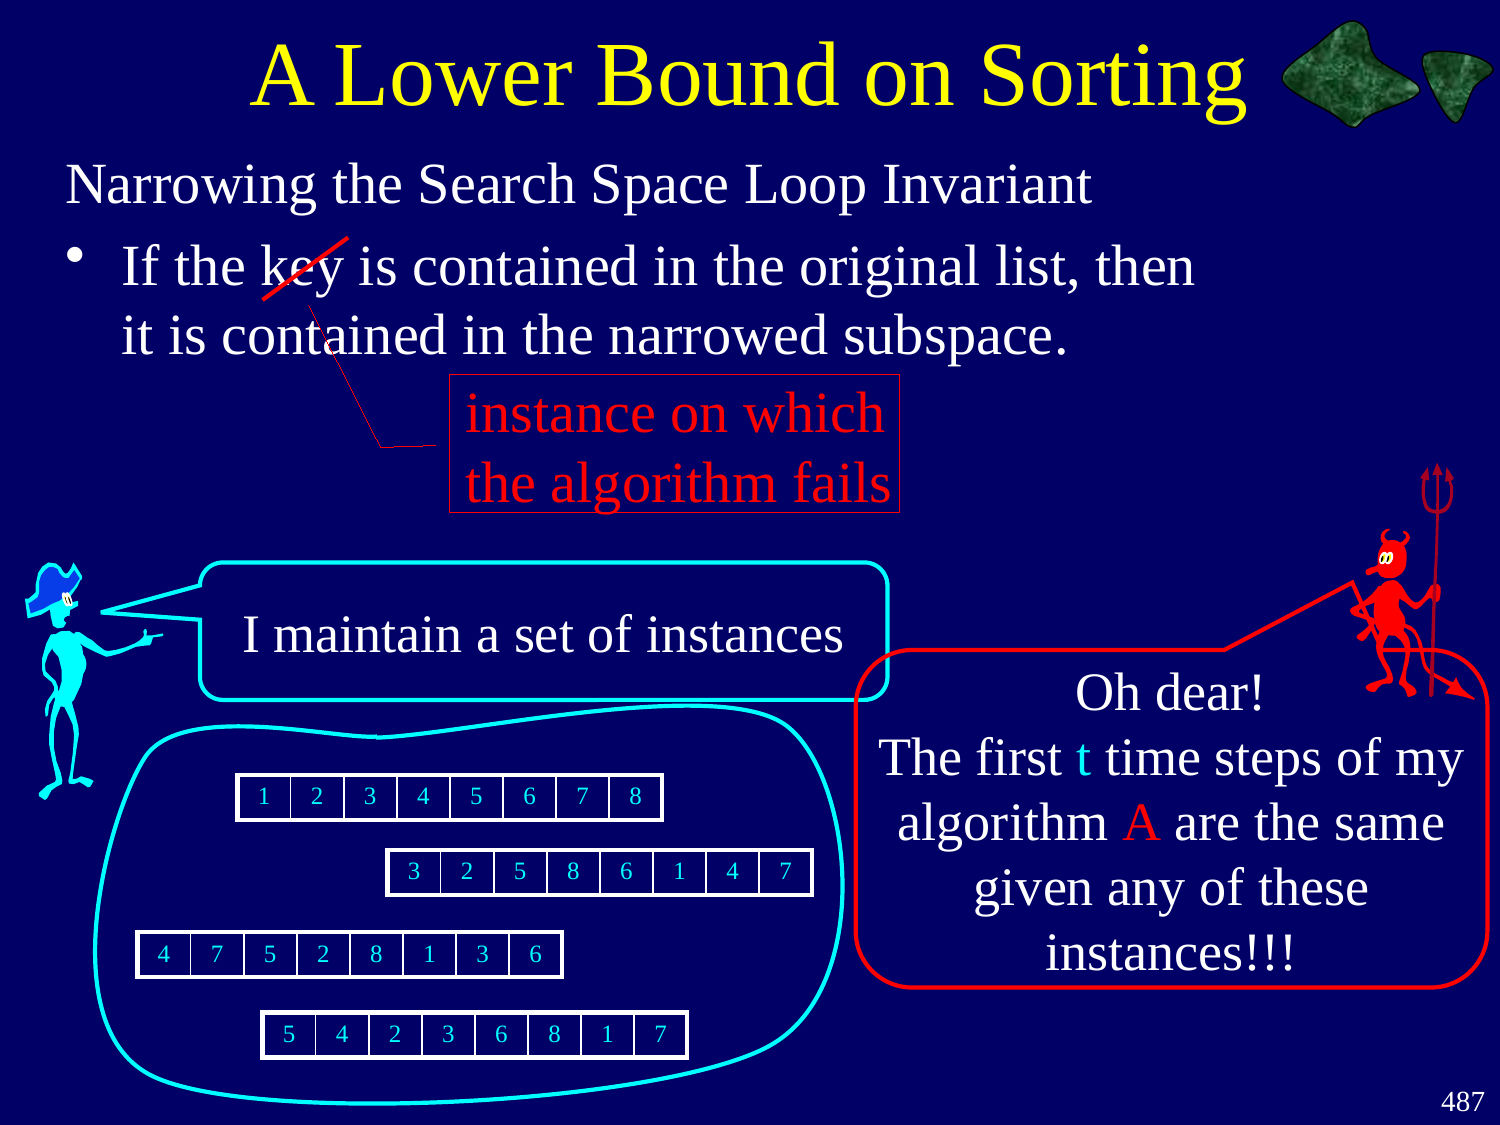

# A Lower Bound on Sorting

Narrowing the Search Space Loop Invariant
If the key is contained in the original list, then
it is contained in the narrowed subspace.
instance on which
the algorithm fails

I maintain a set of instances

Oh dear!
The first t time steps of my algorithm A are the same given any of these instances!!!
| 1 | 2 | 3 | 4 | 5 | 6 | 7 | 8 |
| --- | --- | --- | --- | --- | --- | --- | --- |
| 3 | 2 | 5 | 8 | 6 | 1 | 4 | 7 |
| --- | --- | --- | --- | --- | --- | --- | --- |
| 4 | 7 | 5 | 2 | 8 | 1 | 3 | 6 |
| --- | --- | --- | --- | --- | --- | --- | --- |
| 5 | 4 | 2 | 3 | 6 | 8 | 1 | 7 |
| --- | --- | --- | --- | --- | --- | --- | --- |